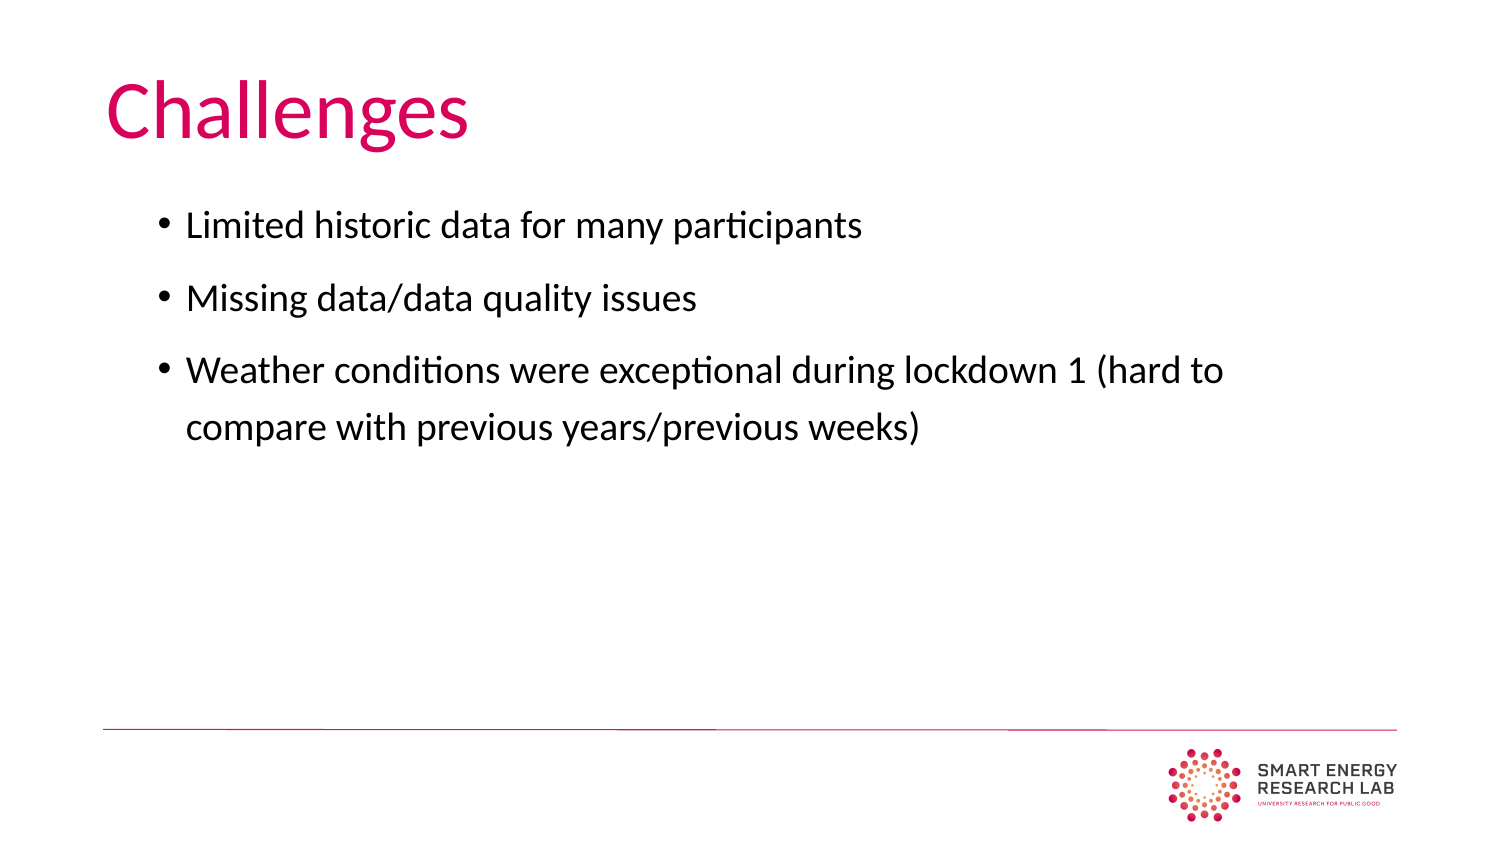

Challenges
Limited historic data for many participants
Missing data/data quality issues
Weather conditions were exceptional during lockdown 1 (hard to compare with previous years/previous weeks)